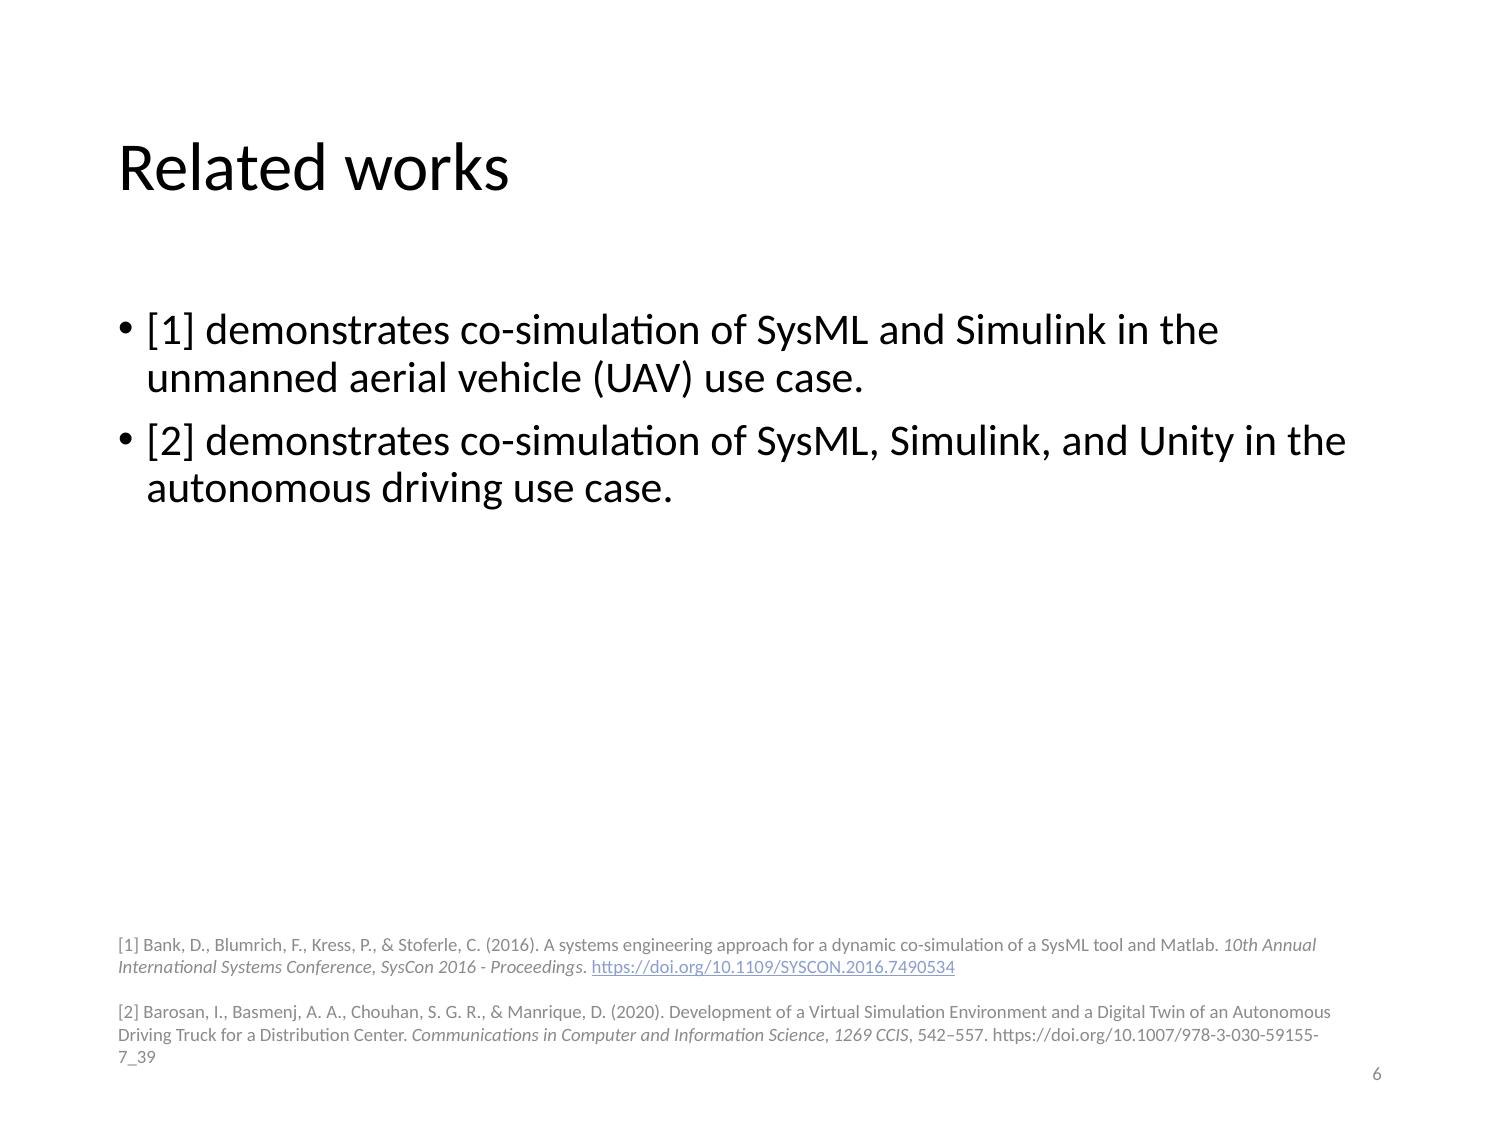

# Related works
[1] demonstrates co-simulation of SysML and Simulink in the unmanned aerial vehicle (UAV) use case.
[2] demonstrates co-simulation of SysML, Simulink, and Unity in the autonomous driving use case.

[1] Bank, D., Blumrich, F., Kress, P., & Stoferle, C. (2016). A systems engineering approach for a dynamic co-simulation of a SysML tool and Matlab. 10th Annual International Systems Conference, SysCon 2016 - Proceedings. https://doi.org/10.1109/SYSCON.2016.7490534

[2] Barosan, I., Basmenj, A. A., Chouhan, S. G. R., & Manrique, D. (2020). Development of a Virtual Simulation Environment and a Digital Twin of an Autonomous Driving Truck for a Distribution Center. Communications in Computer and Information Science, 1269 CCIS, 542–557. https://doi.org/10.1007/978-3-030-59155-7_39
6